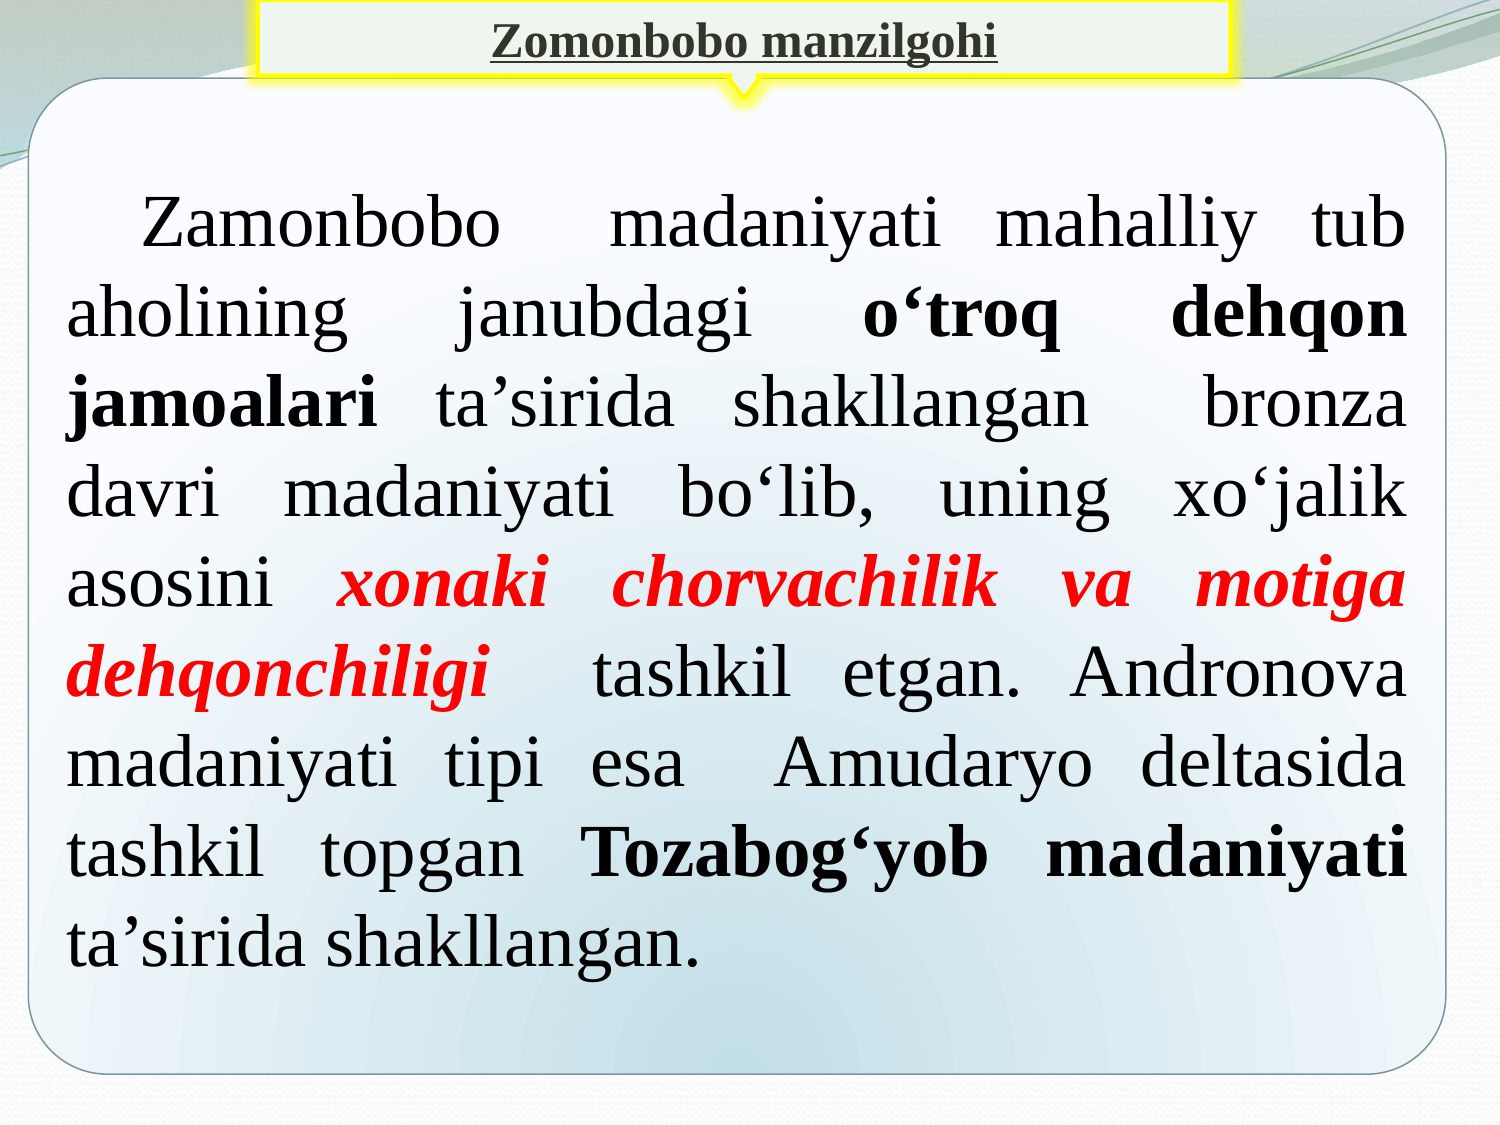

Zomonbobo manzilgohi
Zamonbobo  madaniyati mahalliy tub aholining janubdagi o‘troq dehqon jamoalari ta’sirida shakllangan  bronza davri madaniyati bo‘lib, uning xo‘jalik asosini xonaki chorvachilik va motiga dehqonchiligi  tashkil etgan. Andronova madaniyati tipi esa  Amudaryo deltasida tashkil topgan Tozabog‘yob madaniyati ta’sirida shakllangan.